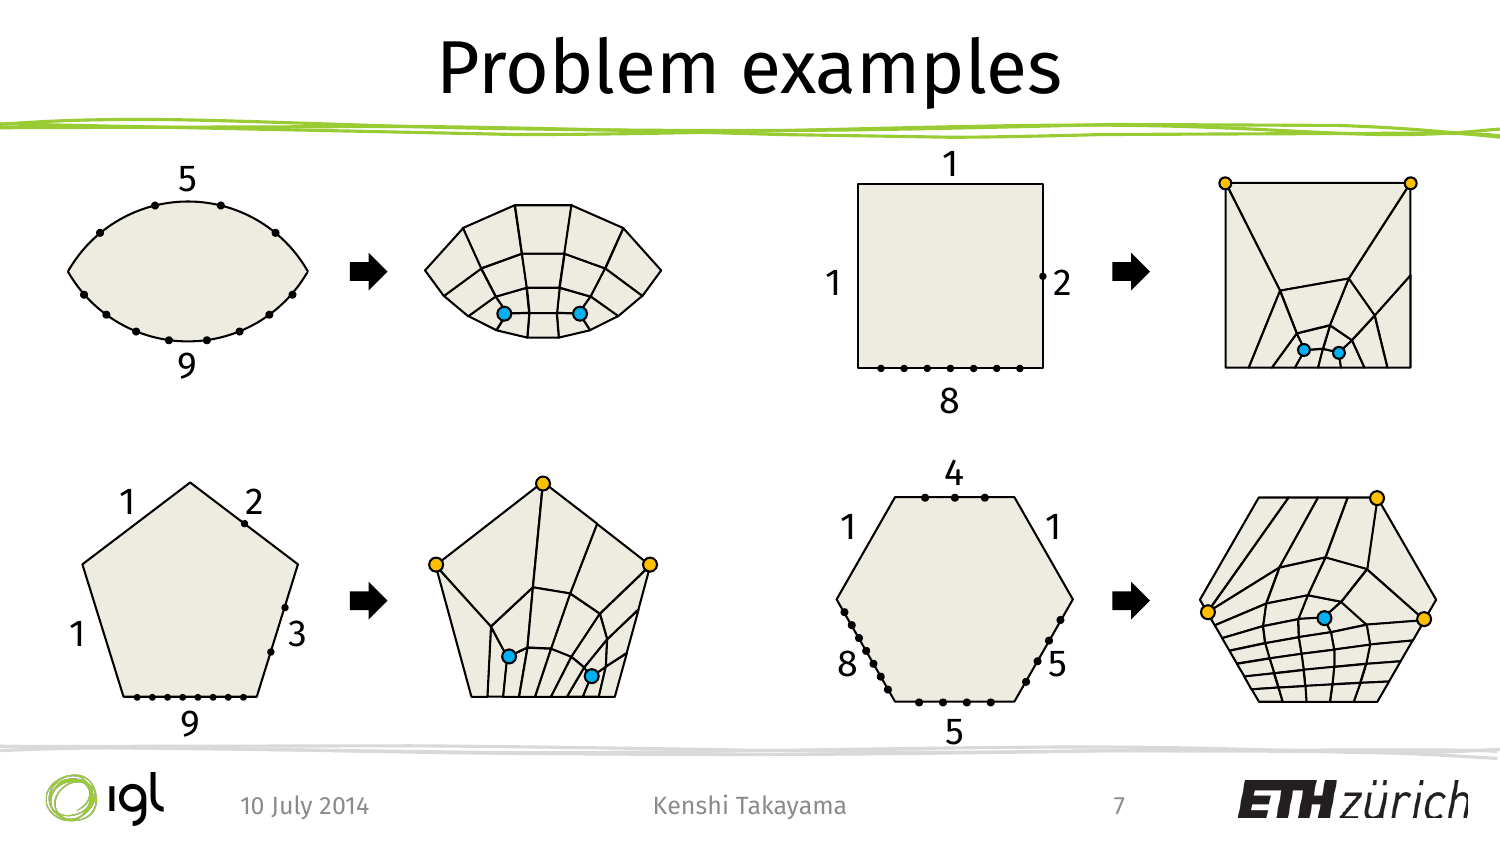

# Problem examples

5

9

1

1
2

8

4

1
1

8
5

5
1
2

1
3

9

10 July 2014
Kenshi Takayama
7